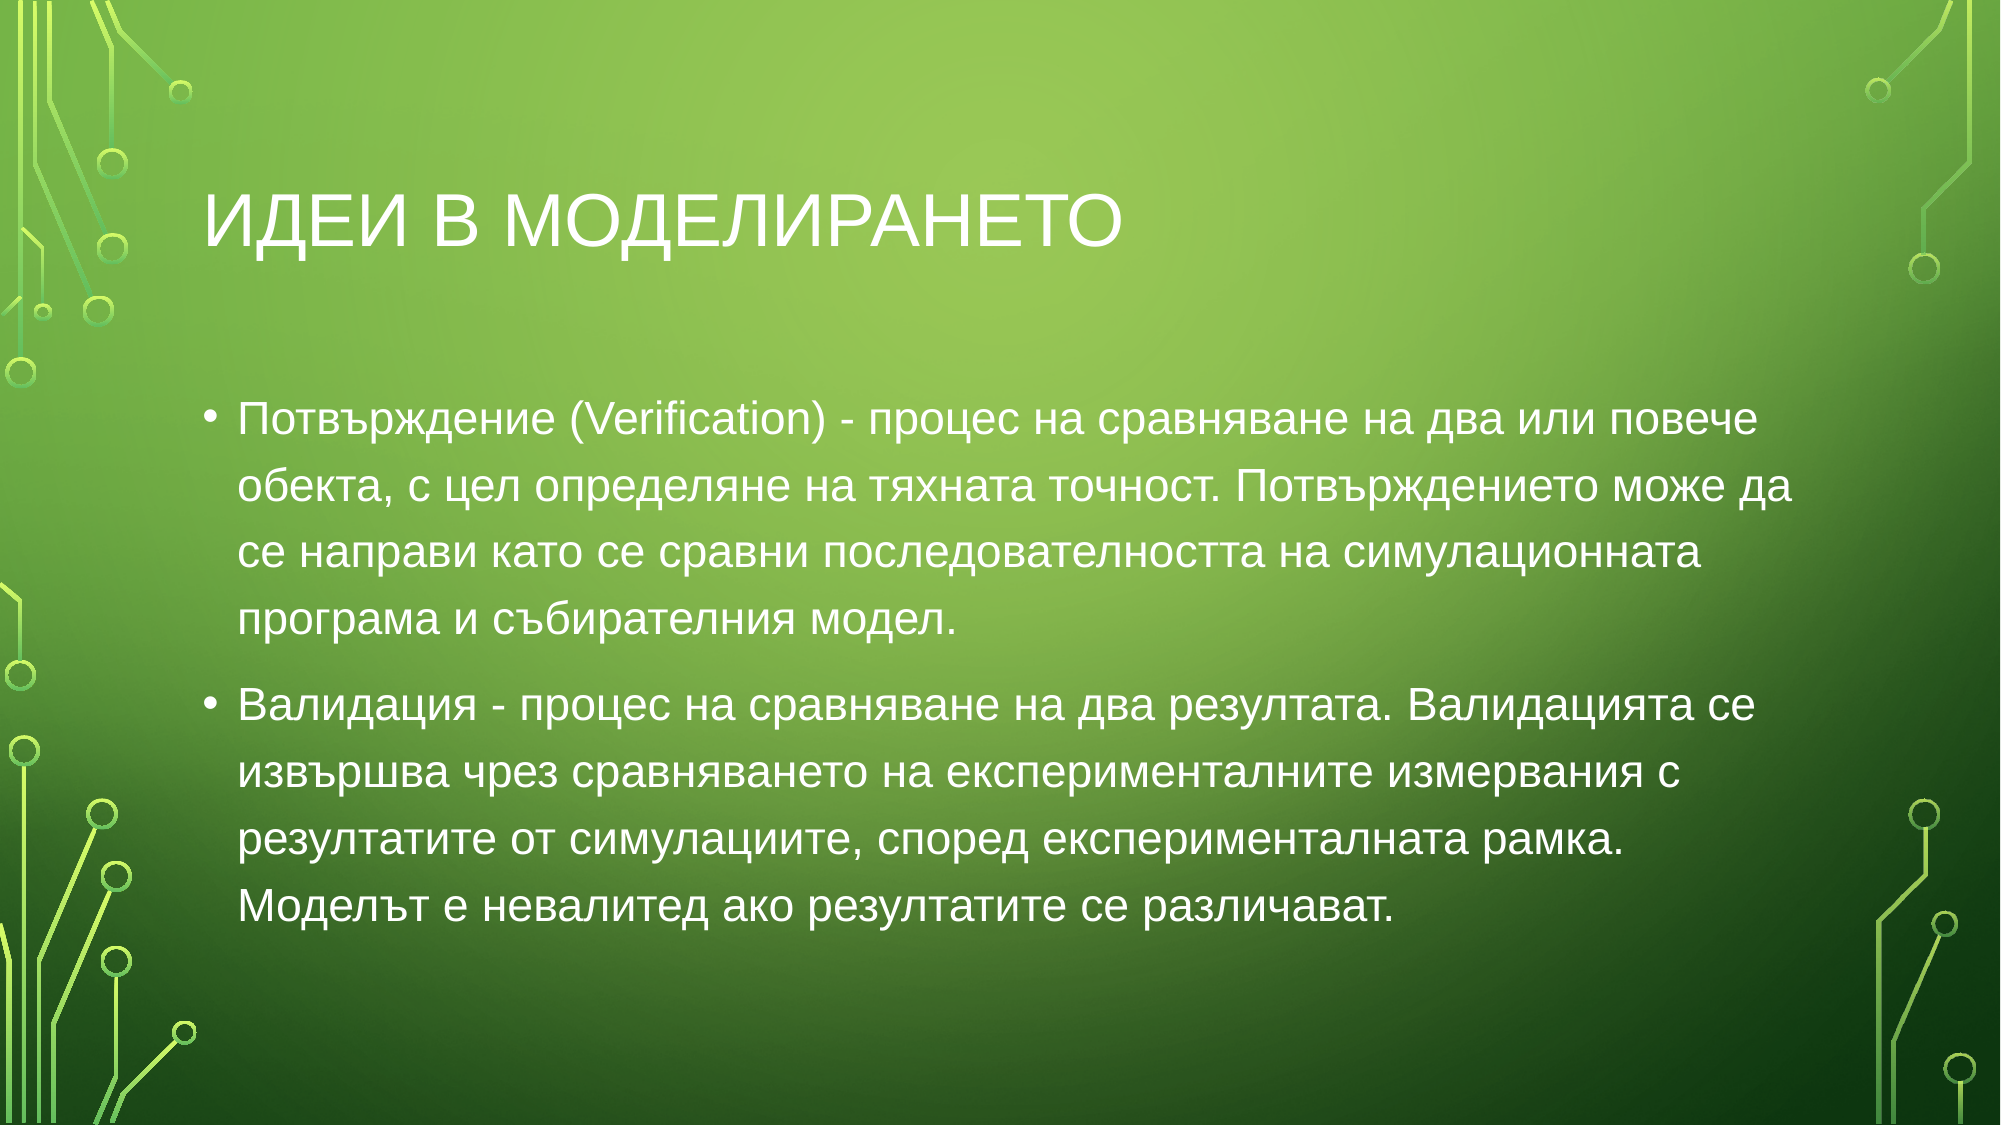

# ИДЕИ В МОДЕЛИРАНЕТО
Потвърждение (Verification) - процес на сравняване на два или повече обекта, с цел определяне на тяхната точност. Потвърждението може да се направи като се сравни последователността на симулационната програма и събирателния модел.
Валидация - процес на сравняване на два резултата. Валидацията се извършва чрез сравняването на експерименталните измервания с резултатите от симулациите, според експерименталната рамка. Моделът е невалитед ако резултатите се различават.